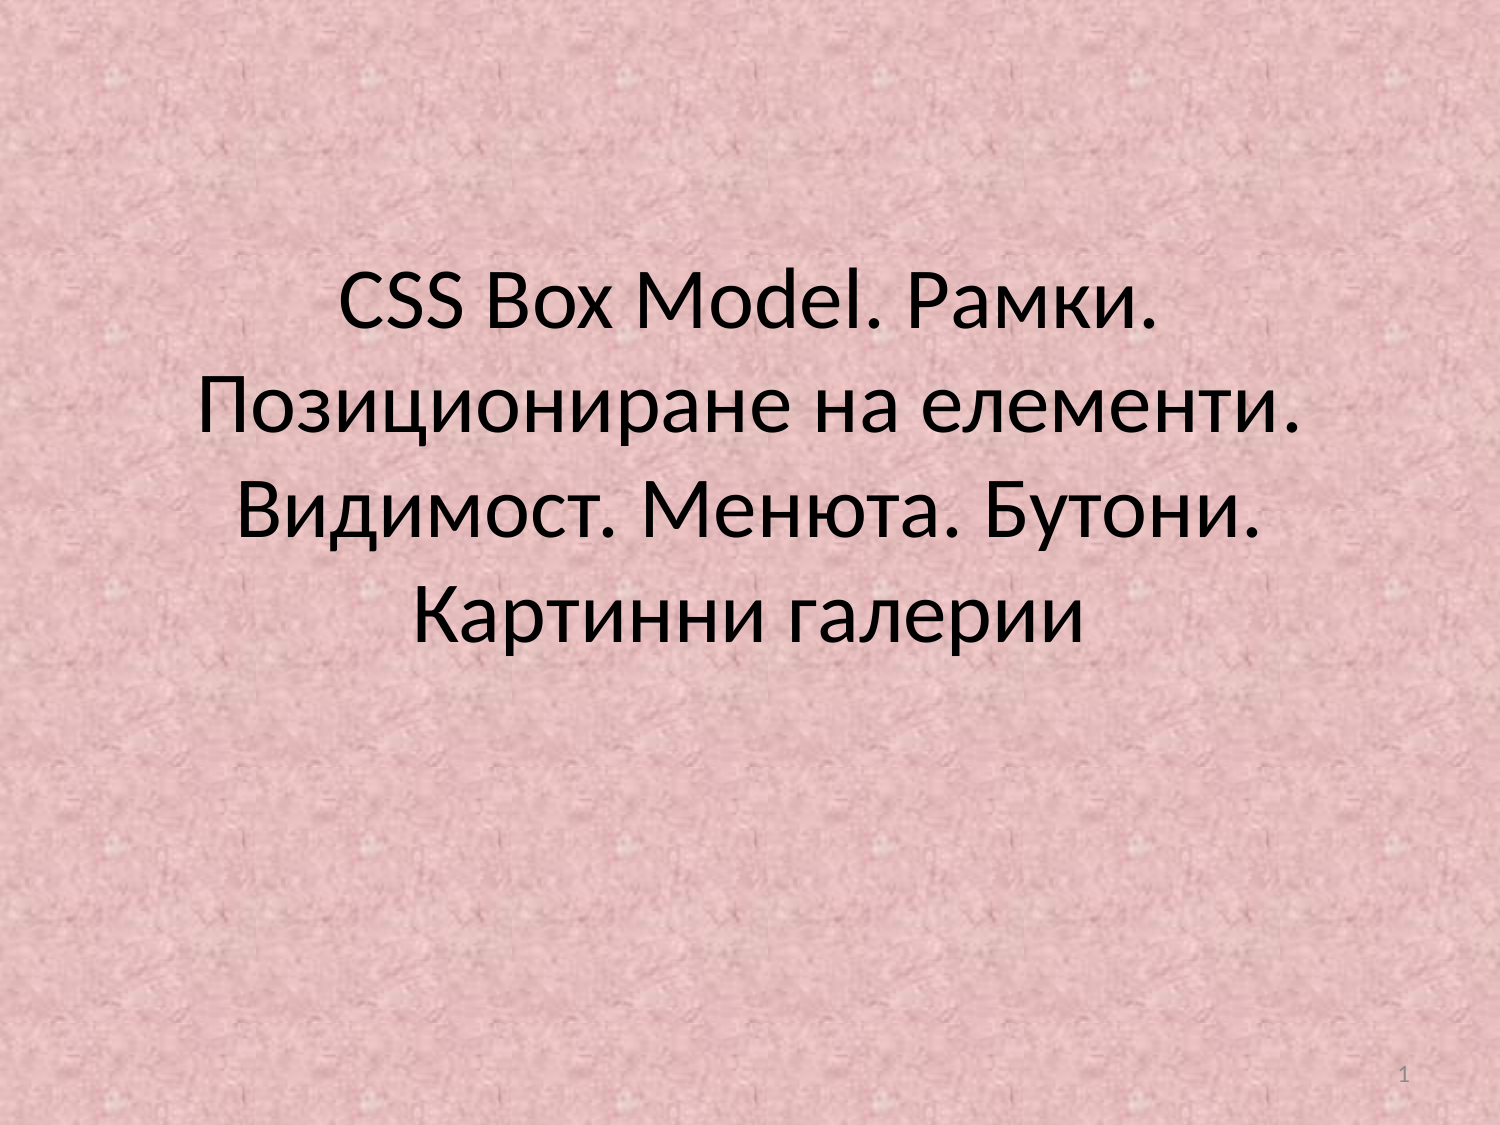

# CSS Box Model. Рамки. Позициониране на елементи. Видимост. Менюта. Бутони. Картинни галерии

1